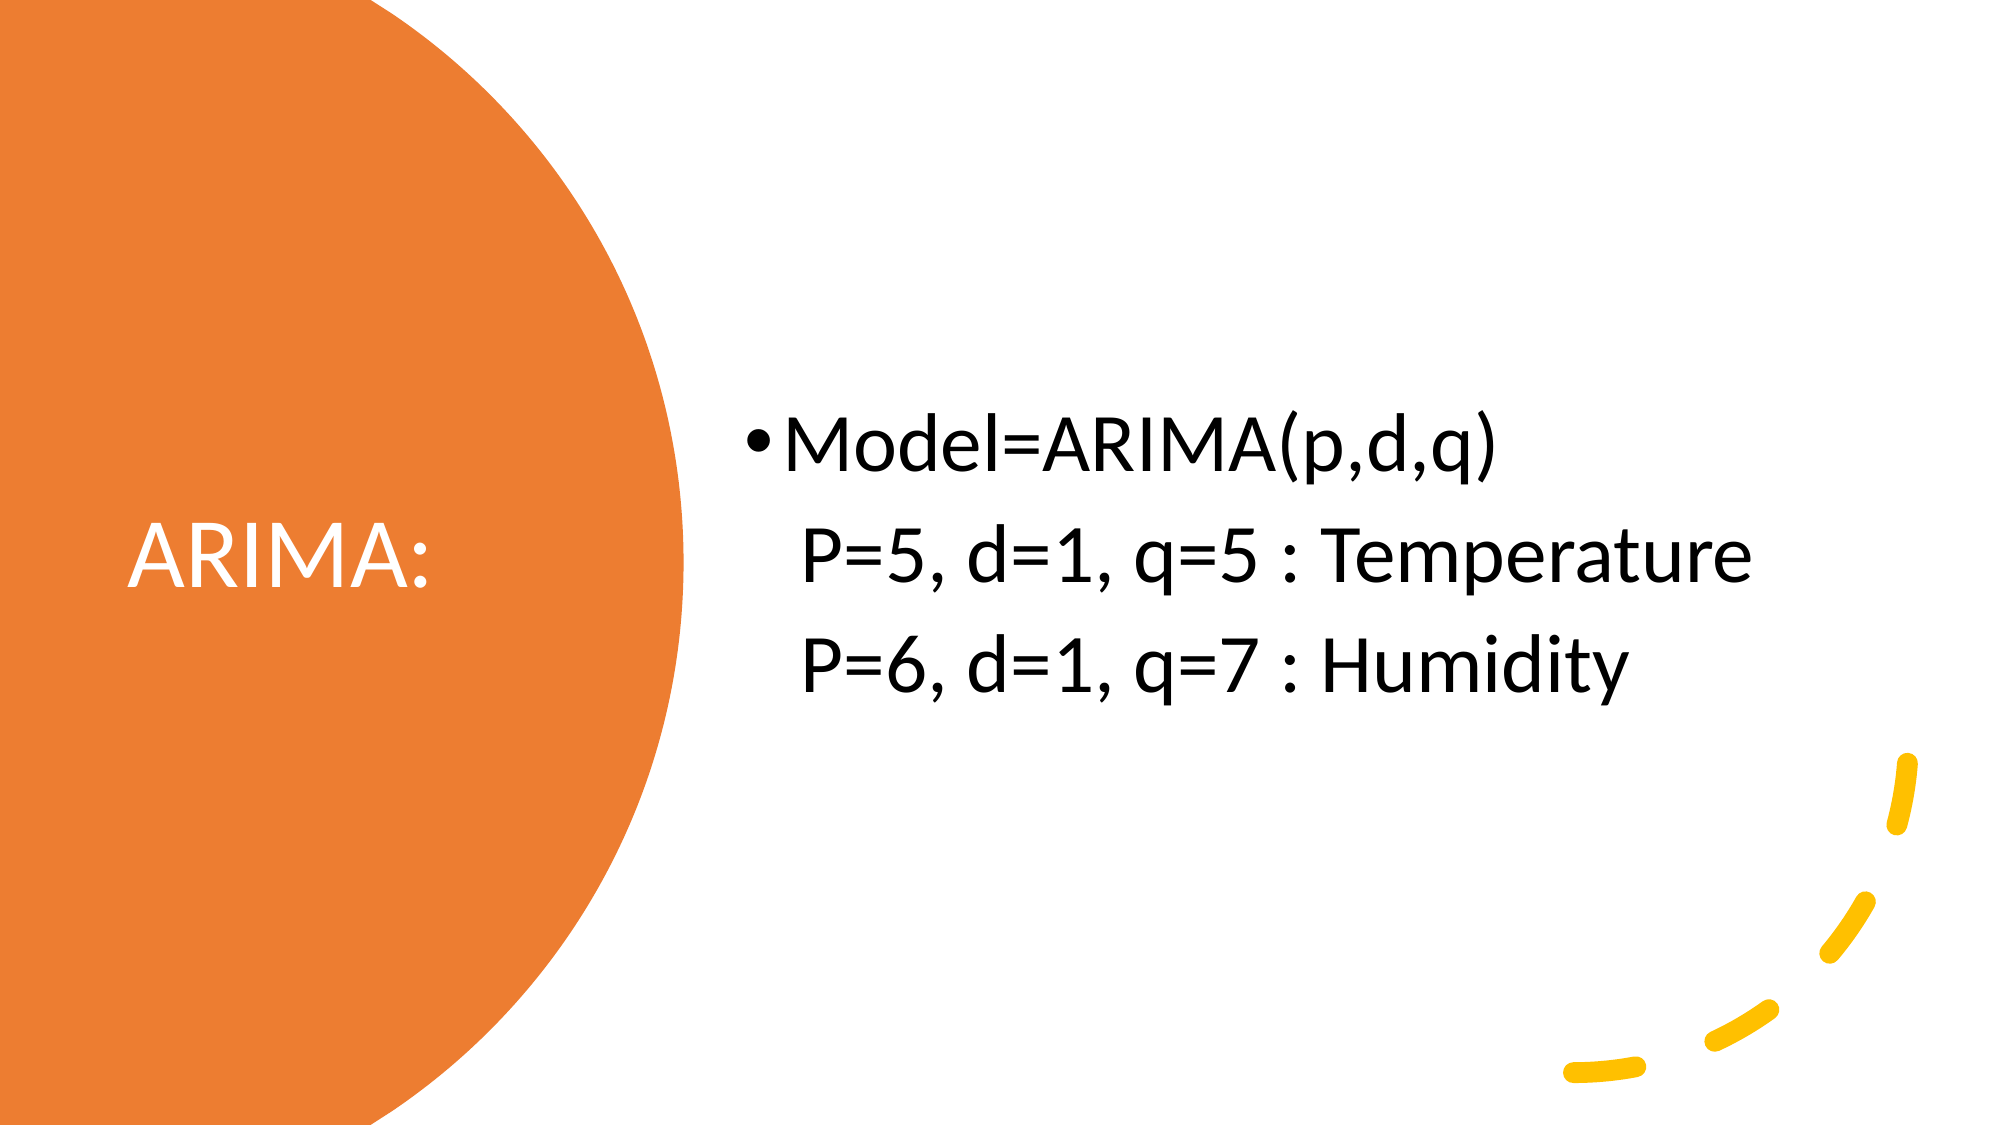

Model=ARIMA(p,d,q)
   P=5, d=1, q=5 : Temperature
   P=6, d=1, q=7 : Humidity
# ARIMA: